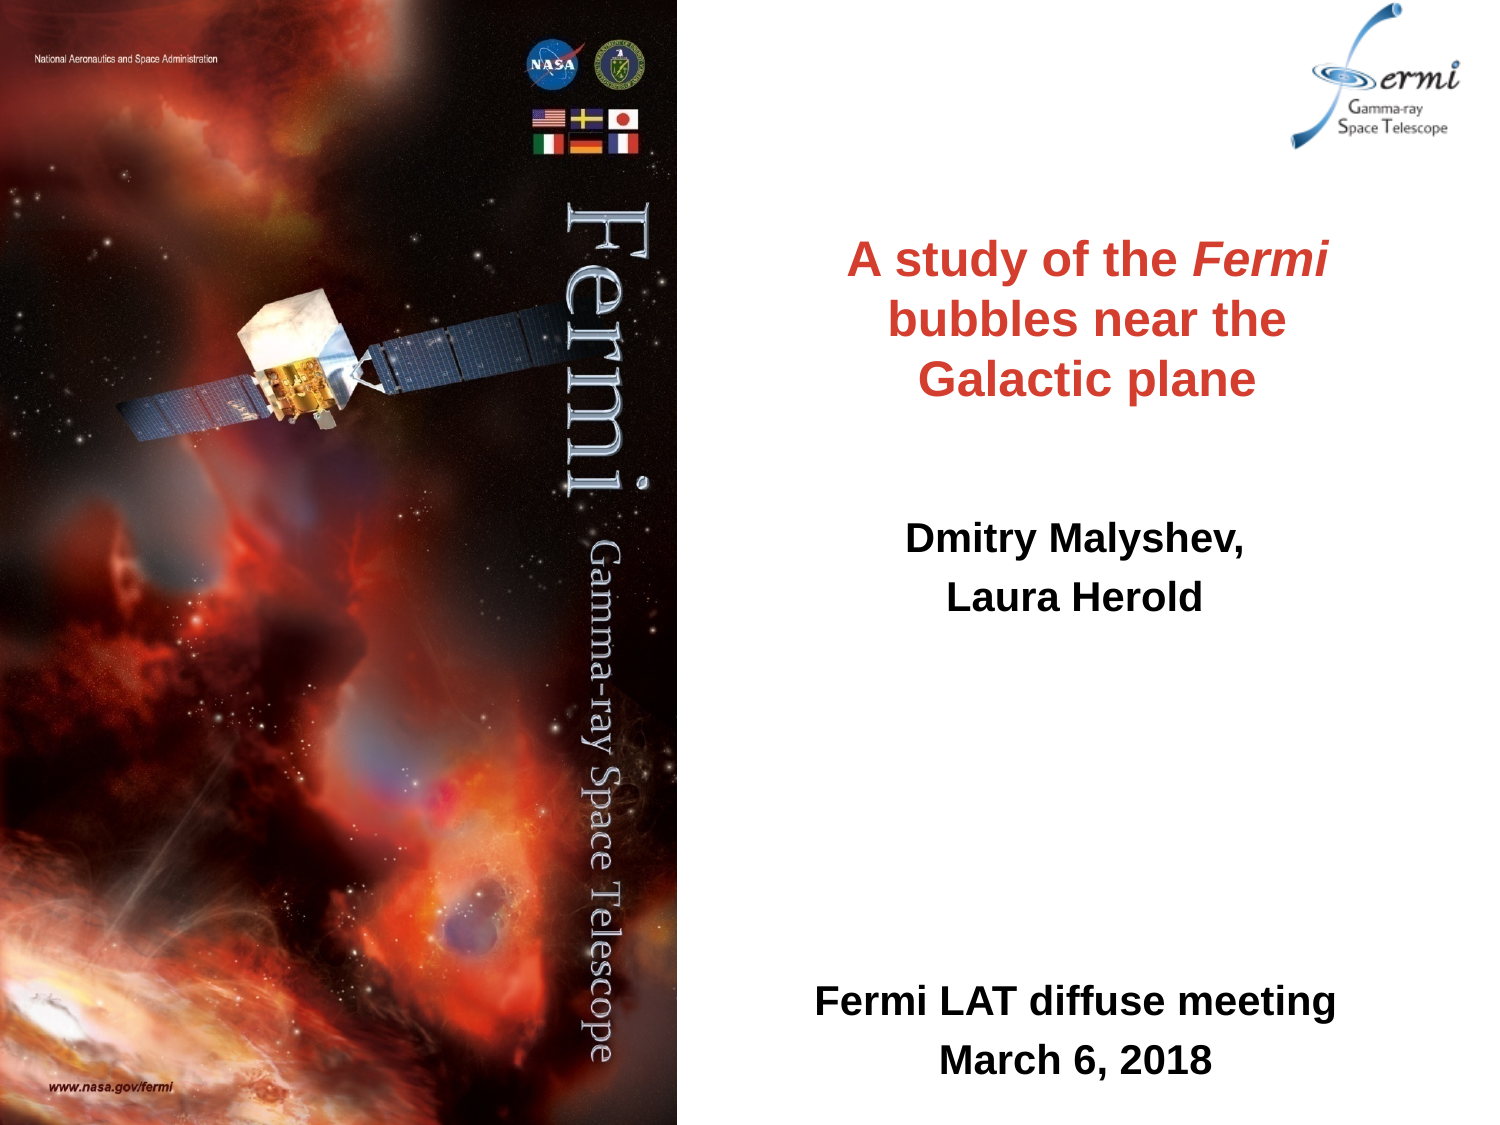

# A study of the Fermi bubbles near the Galactic plane
Dmitry Malyshev,
Laura Herold
Fermi LAT diffuse meeting
March 6, 2018